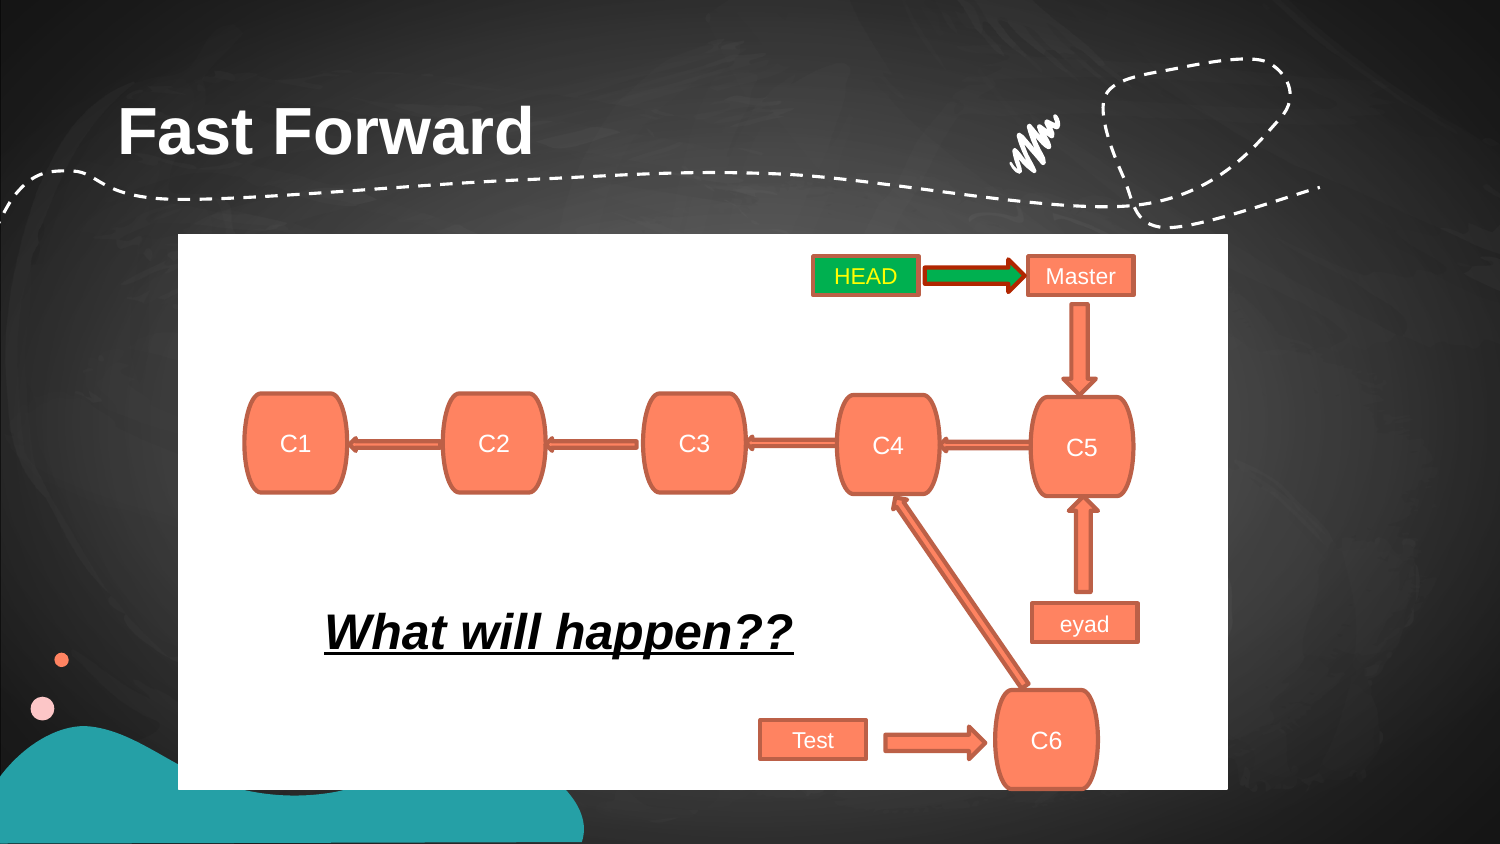

Fast Forward

HEAD
Master

C1
C2
C3
C4
C5

What will happen??
eyad
C6

Test